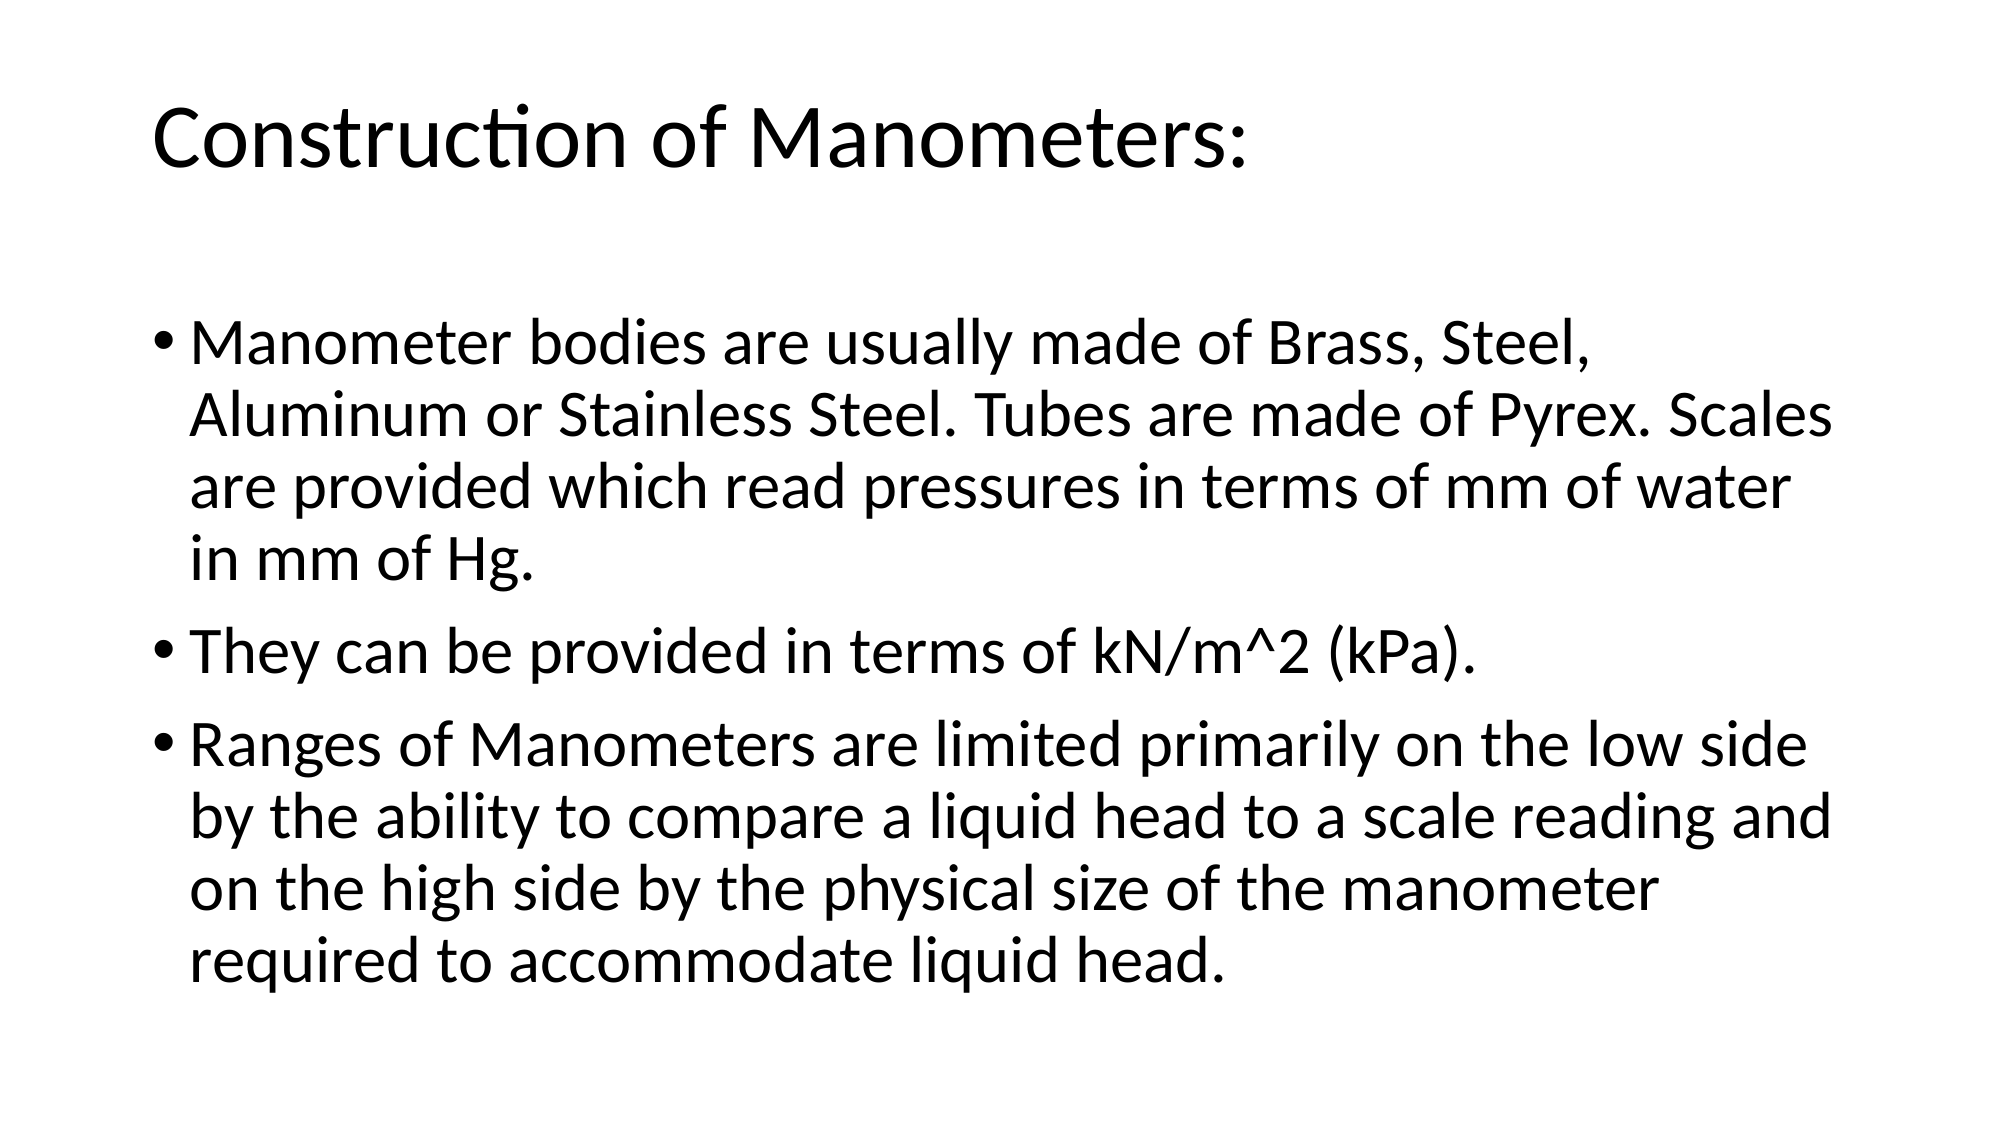

# Construction of Manometers:
Manometer bodies are usually made of Brass, Steel, Aluminum or Stainless Steel. Tubes are made of Pyrex. Scales are provided which read pressures in terms of mm of water in mm of Hg.
They can be provided in terms of kN/m^2 (kPa).
Ranges of Manometers are limited primarily on the low side by the ability to compare a liquid head to a scale reading and on the high side by the physical size of the manometer required to accommodate liquid head.